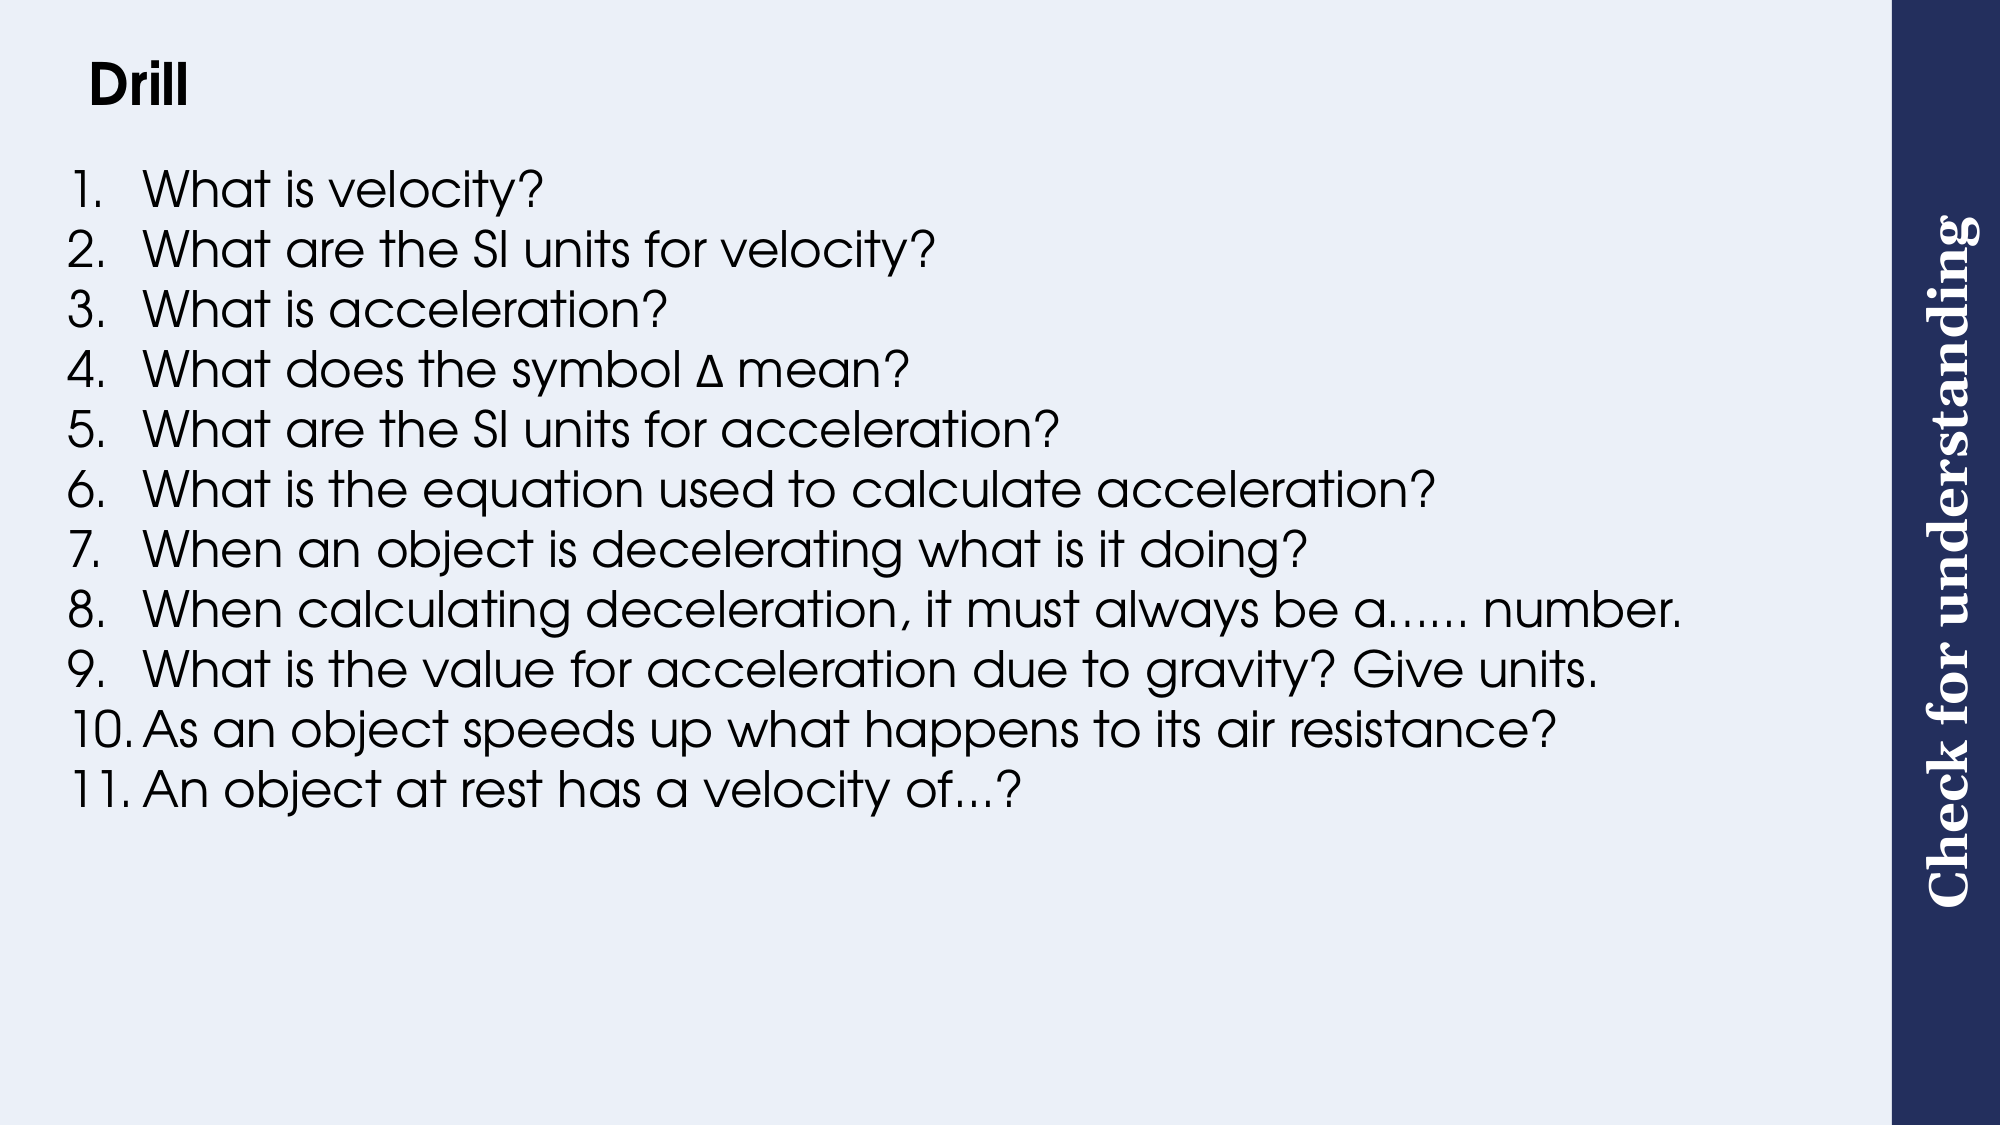

# Drill
What is velocity?
What are the SI units for velocity?
What is acceleration?
What does the symbol ∆ mean?
What are the SI units for acceleration?
What is the equation used to calculate acceleration?
When an object is decelerating what is it doing?
When calculating deceleration, it must always be a…... number.
What is the value for acceleration due to gravity? Give units.
As an object speeds up what happens to its air resistance?
An object at rest has a velocity of...?